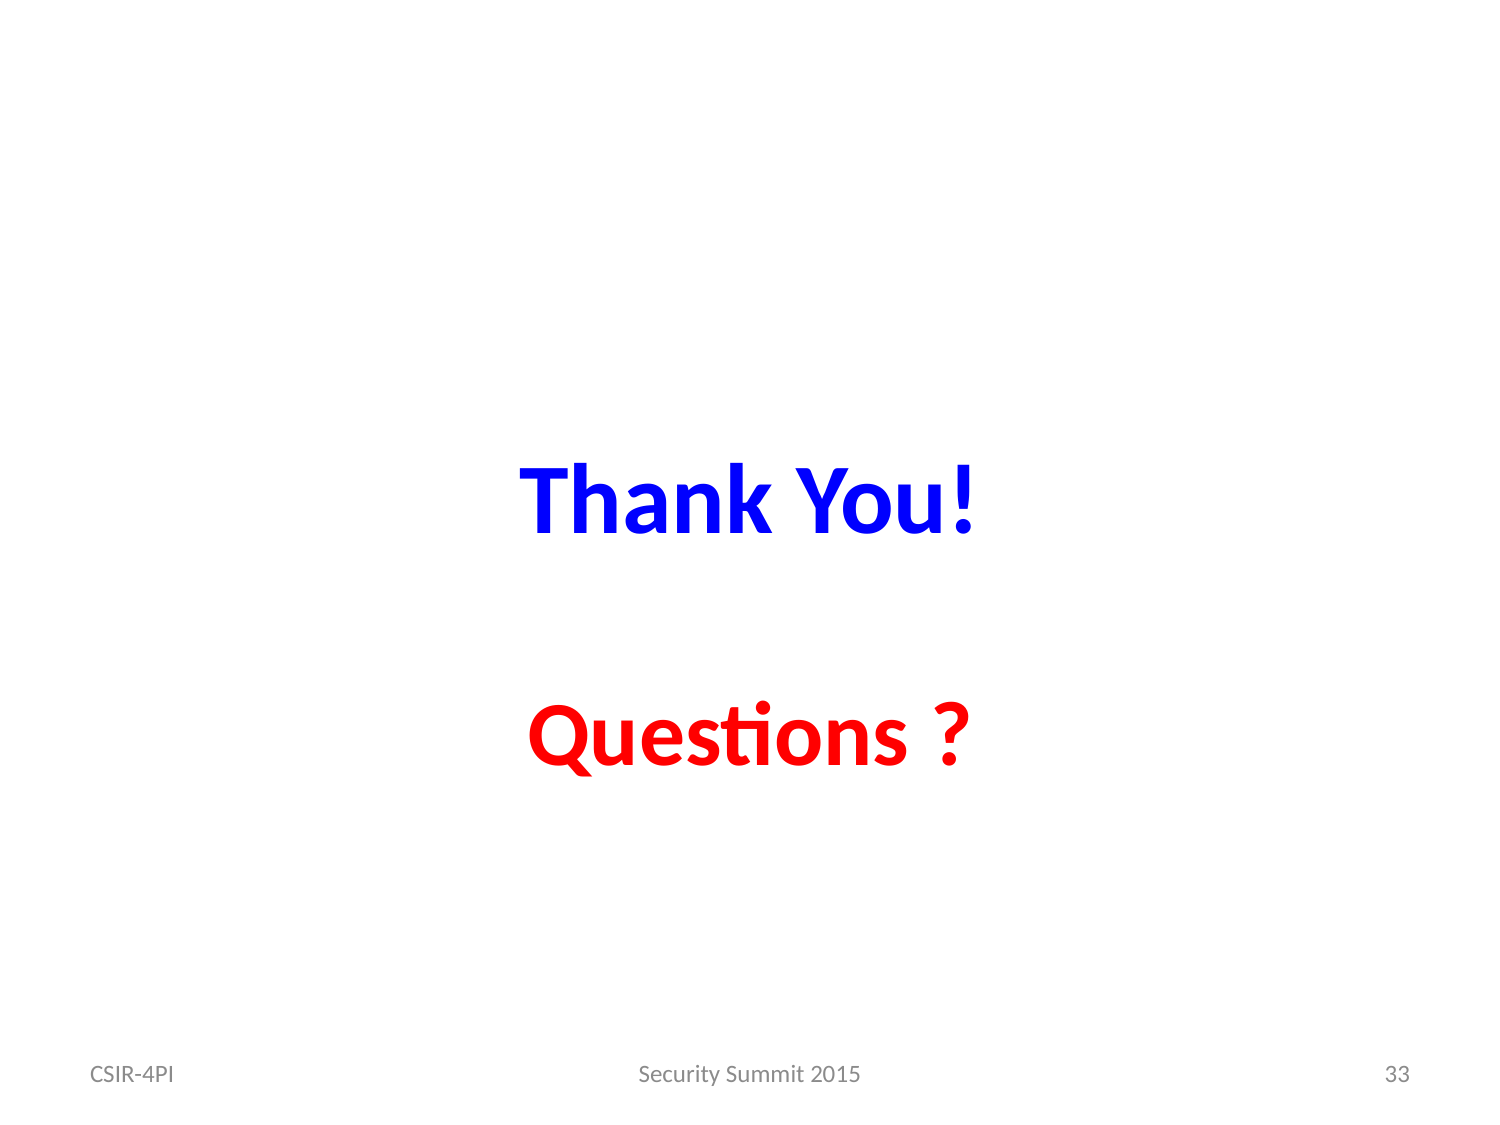

# Thank You! Questions ?
CSIR-4PI
Security Summit 2015
33